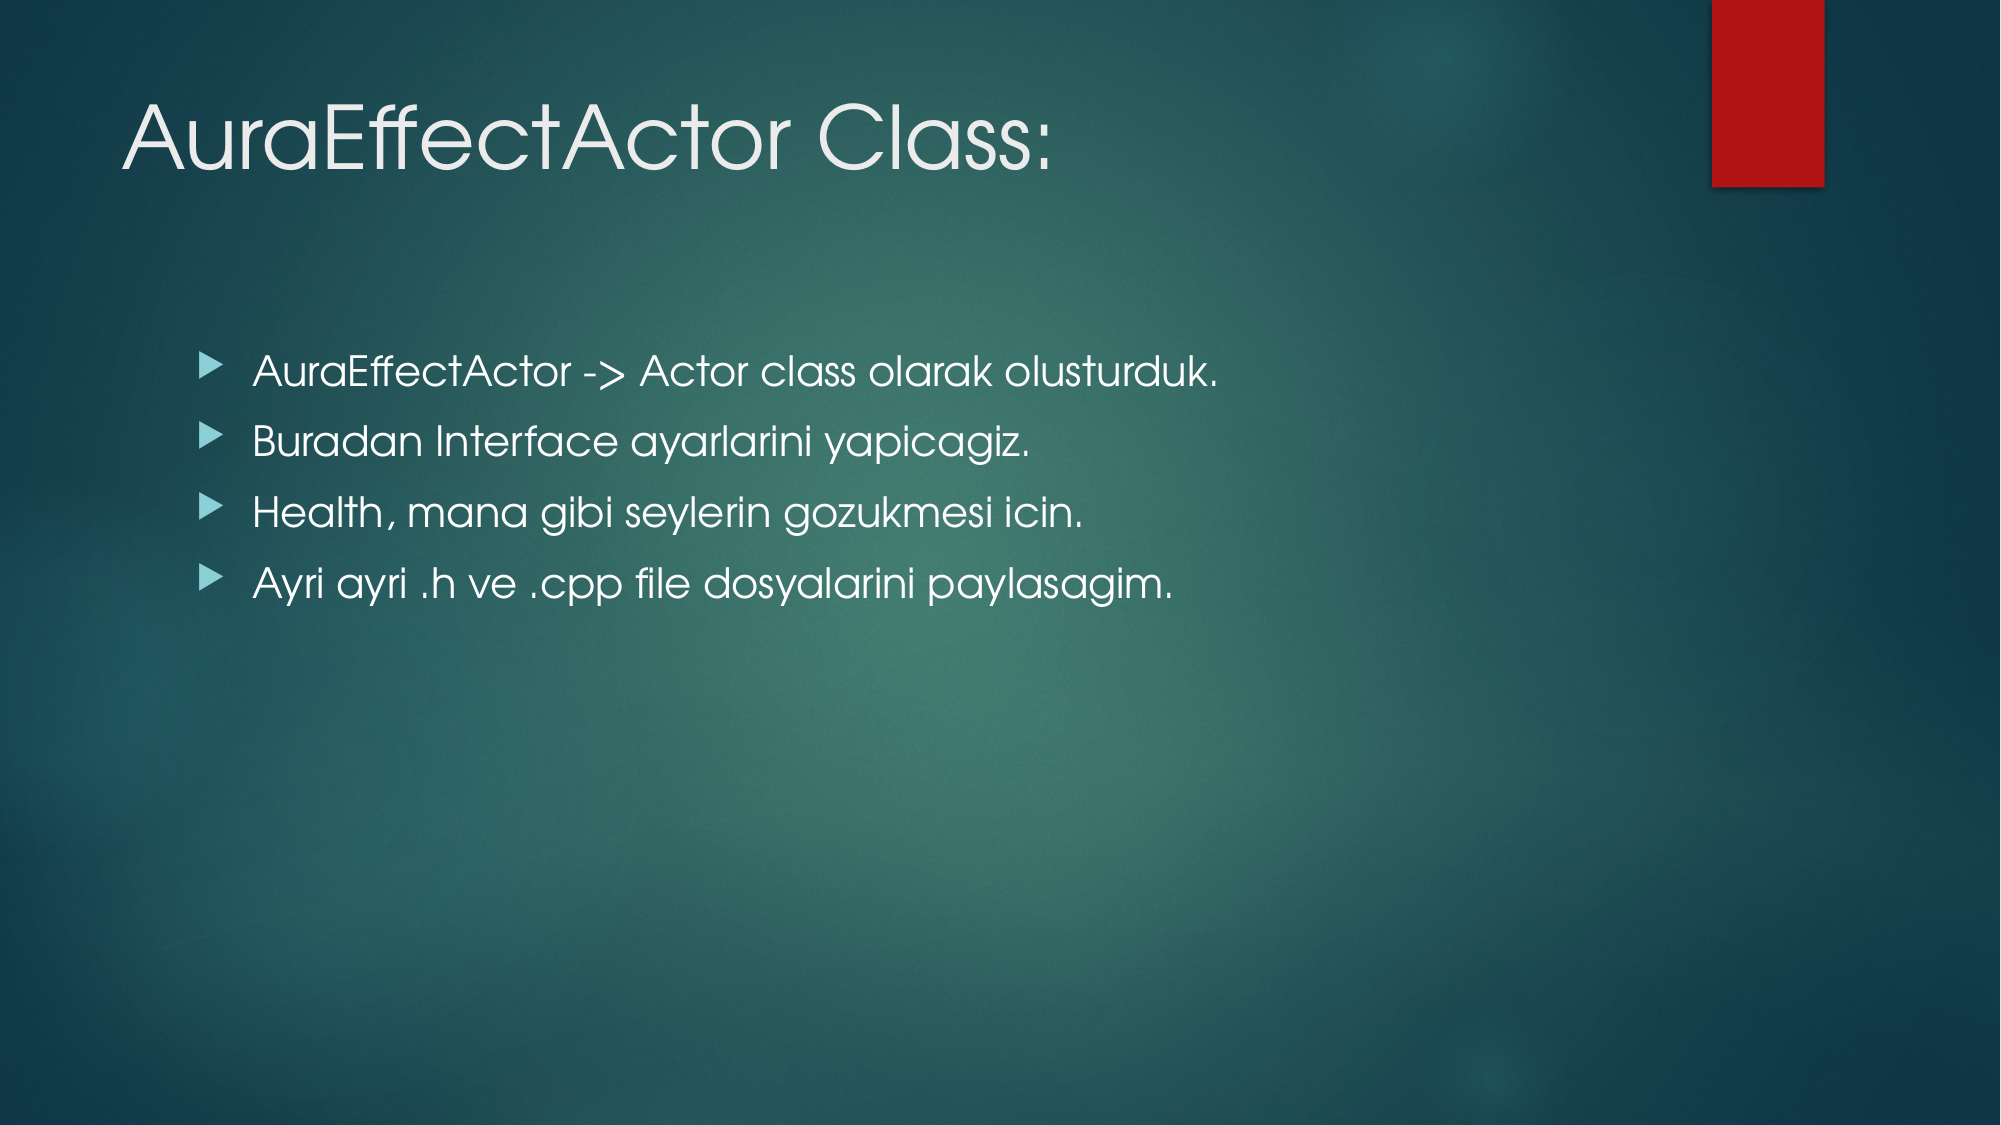

# AuraEffectActor Class:
AuraEffectActor -> Actor class olarak olusturduk.
Buradan Interface ayarlarini yapicagiz.
Health, mana gibi seylerin gozukmesi icin.
Ayri ayri .h ve .cpp file dosyalarini paylasagim.